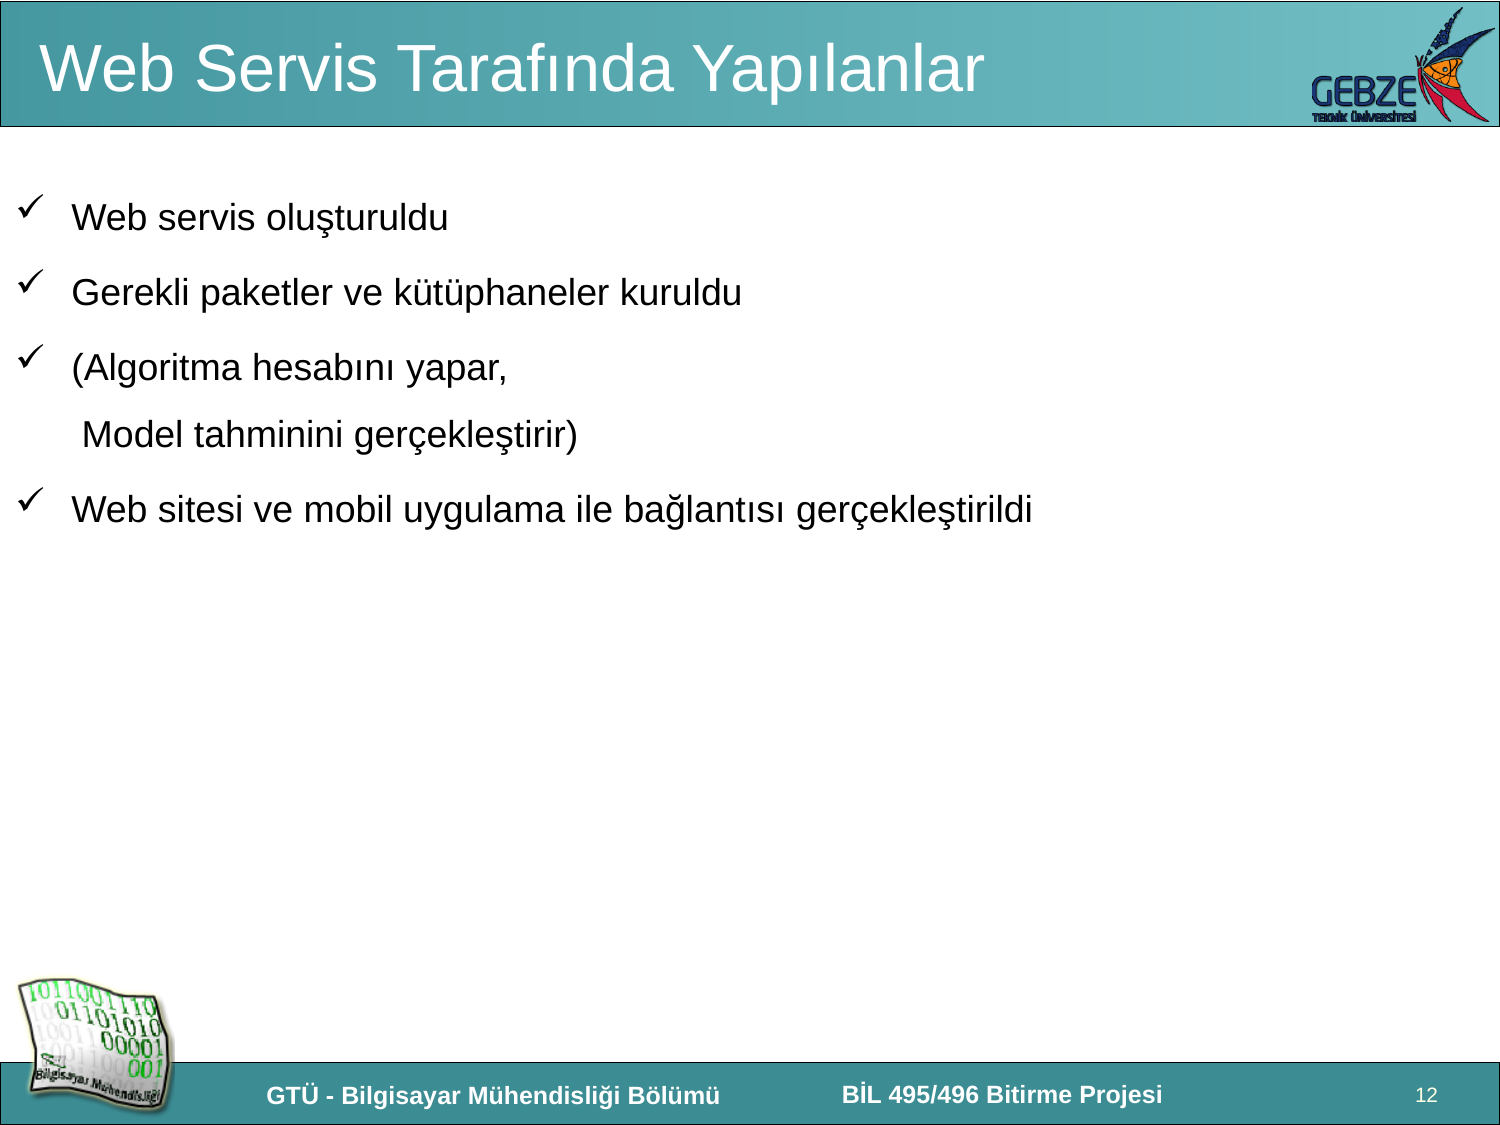

# Web Servis Tarafında Yapılanlar
Web servis oluşturuldu
Gerekli paketler ve kütüphaneler kuruldu
(Algoritma hesabını yapar,
 Model tahminini gerçekleştirir)
Web sitesi ve mobil uygulama ile bağlantısı gerçekleştirildi
12